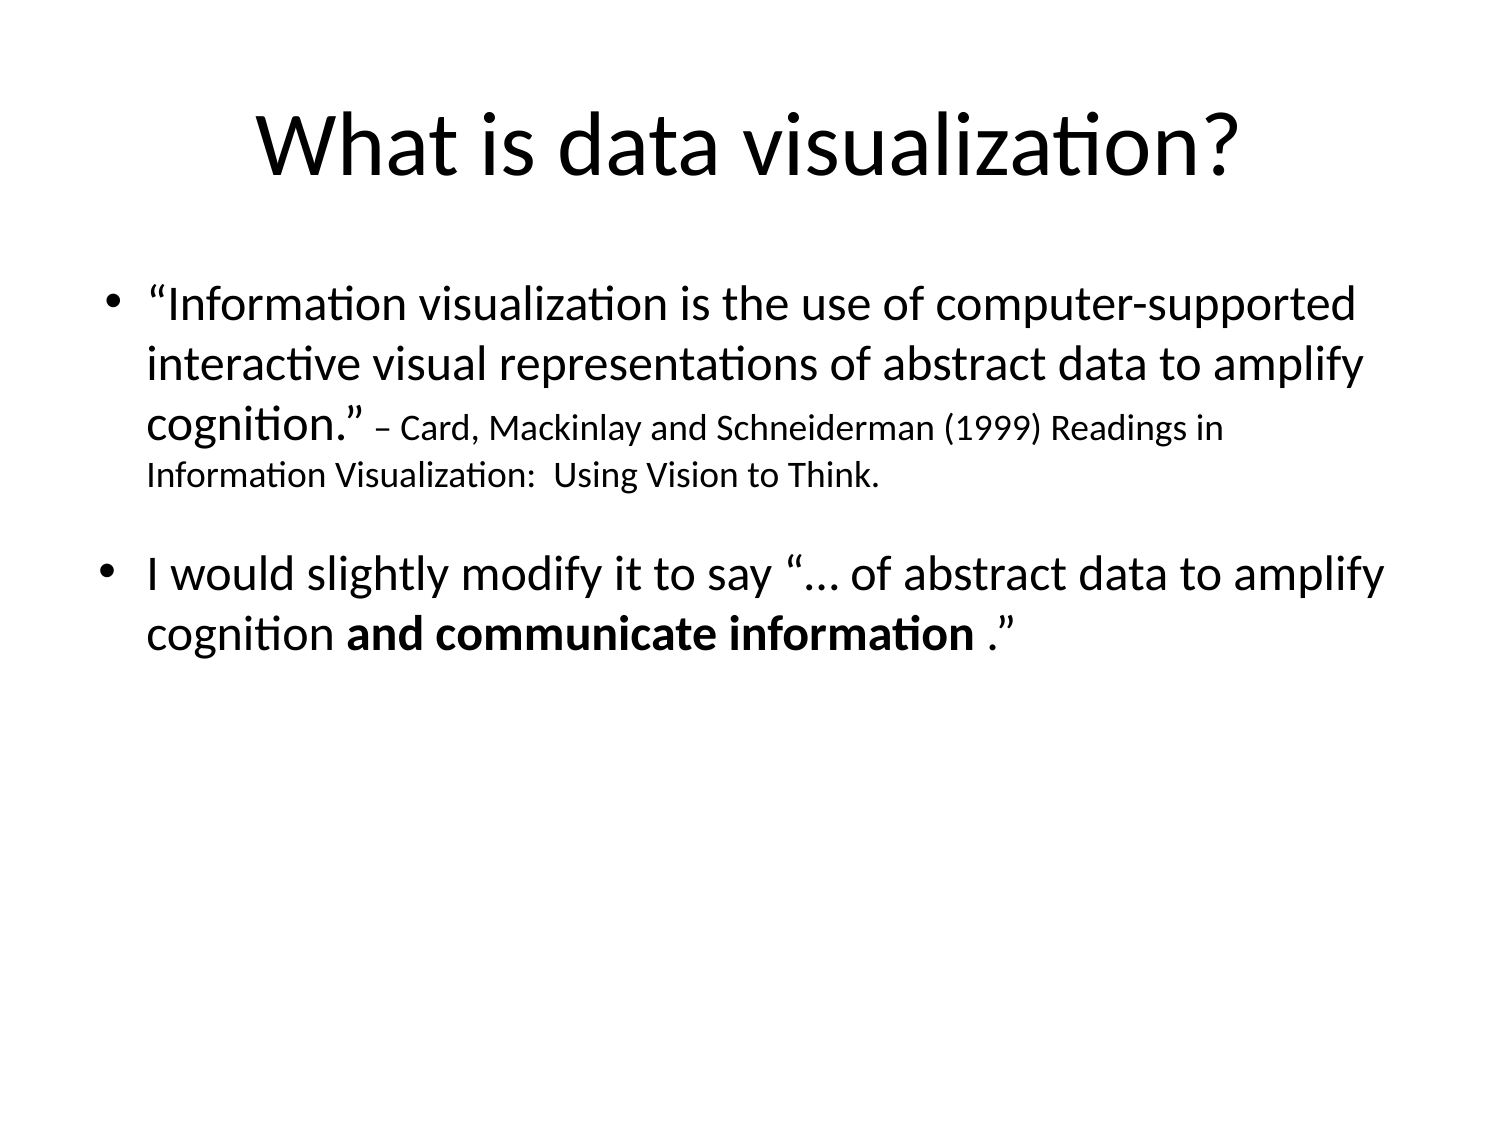

# What is data visualization?
“Information visualization is the use of computer-supported interactive visual representations of abstract data to amplify cognition.” – Card, Mackinlay and Schneiderman (1999) Readings in Information Visualization:  Using Vision to Think.

I would slightly modify it to say “… of abstract data to amplify cognition and communicate information .”